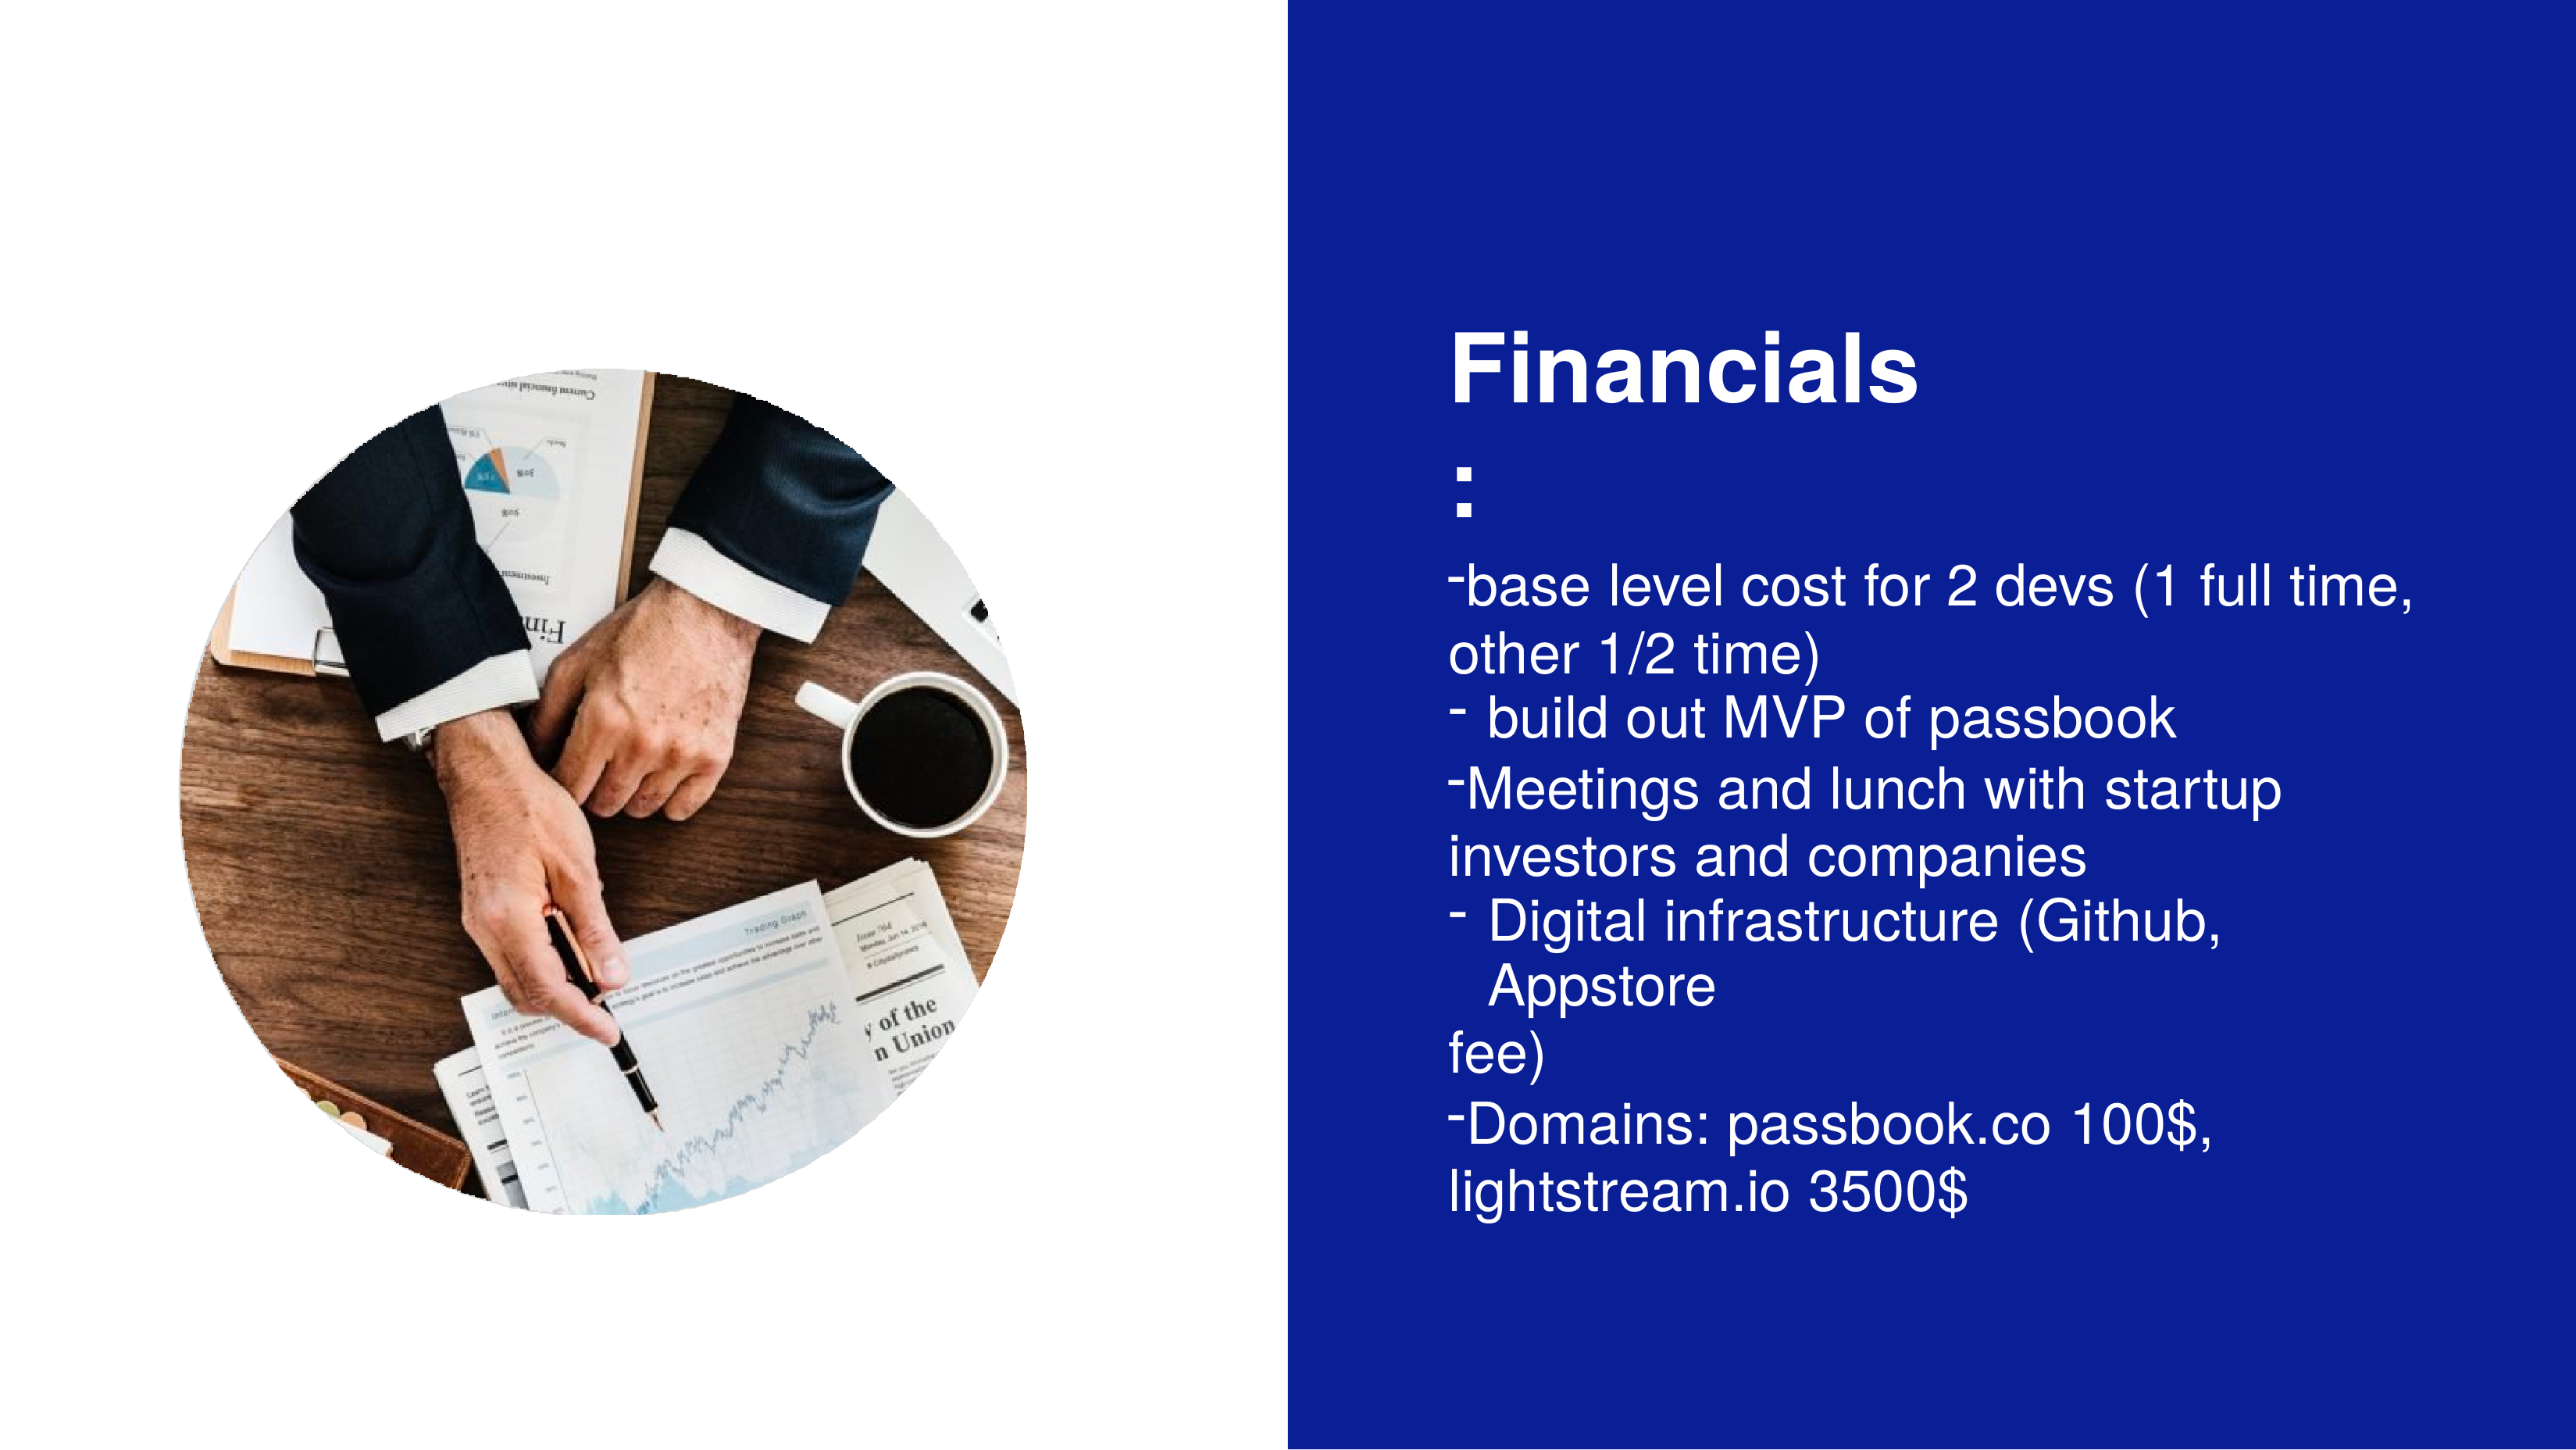

# Financials:

base level cost for 2 devs (1 full time,  other 1/2 time)
build out MVP of passbook
Meetings and lunch with startup  investors and companies
Digital infrastructure (Github, Appstore
fee)
Domains: passbook.co 100$,  lightstream.io 3500$